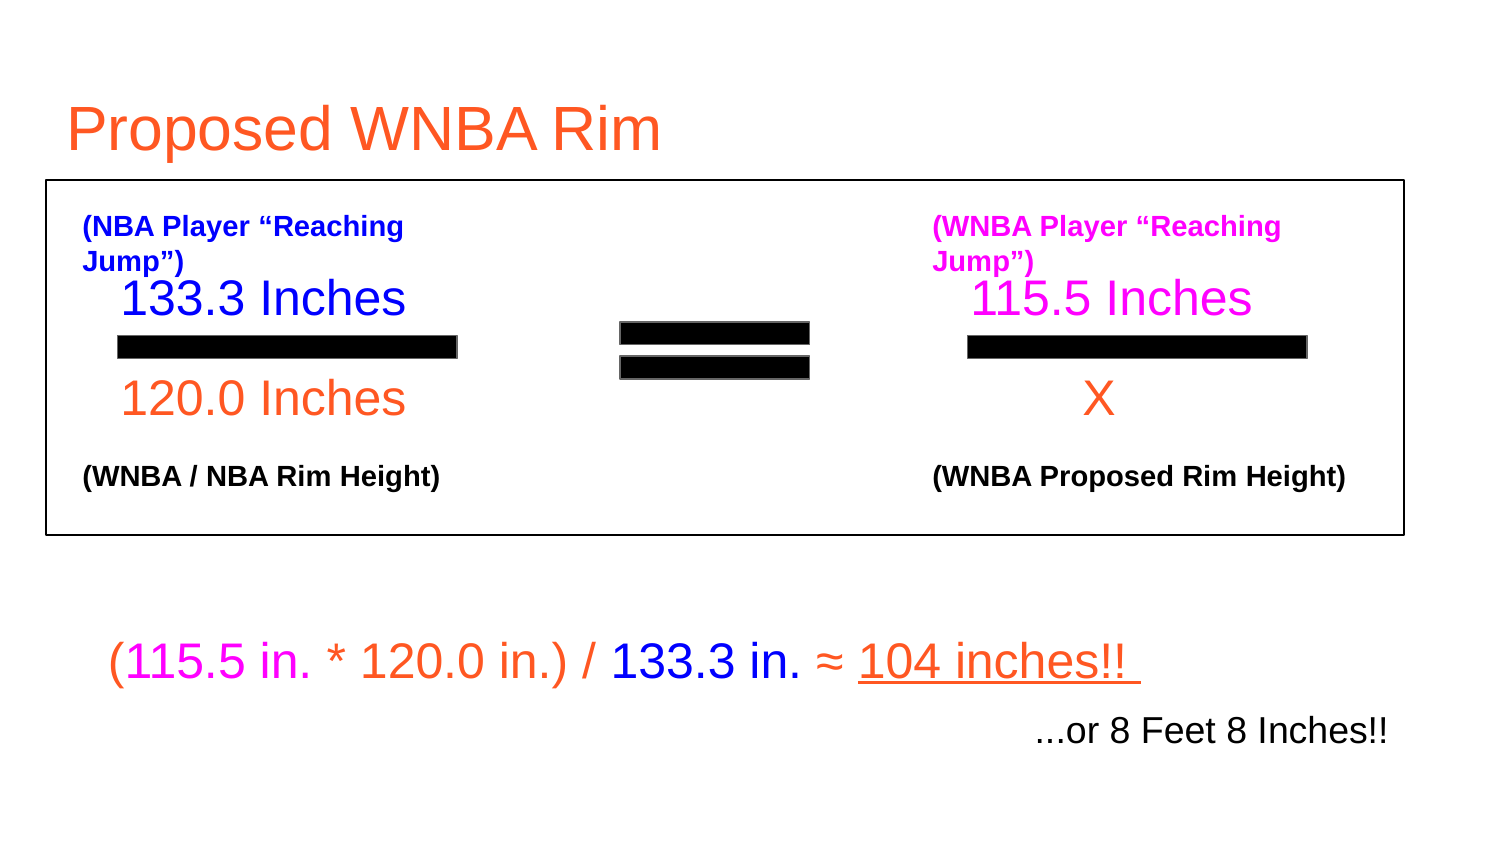

# Proposed WNBA Rim

(NBA Player “Reaching Jump”)
(WNBA Player “Reaching Jump”)
133.3 Inches
115.5 Inches

120.0 Inches
        X
(WNBA / NBA Rim Height)
(WNBA Proposed Rim Height)
(115.5 in. * 120.0 in.) / 133.3 in. ≈ 104 inches!!
...or 8 Feet 8 Inches!!